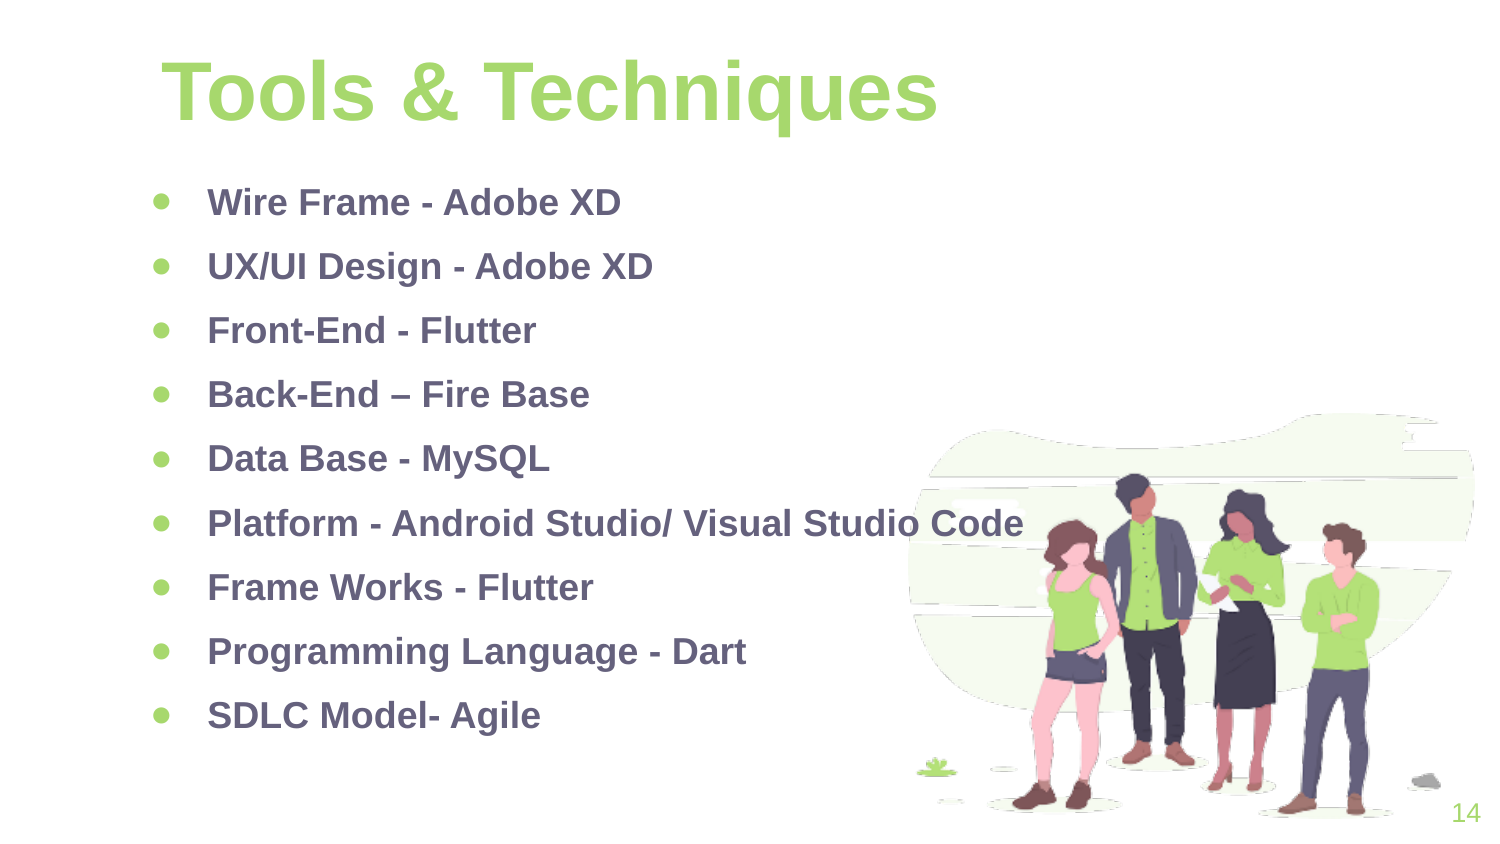

Tools & Techniques
 Wire Frame - Adobe XD
 UX/UI Design - Adobe XD
 Front-End - Flutter
 Back-End – Fire Base
 Data Base - MySQL
 Platform - Android Studio/ Visual Studio Code
 Frame Works - Flutter
 Programming Language - Dart
 SDLC Model- Agile
14